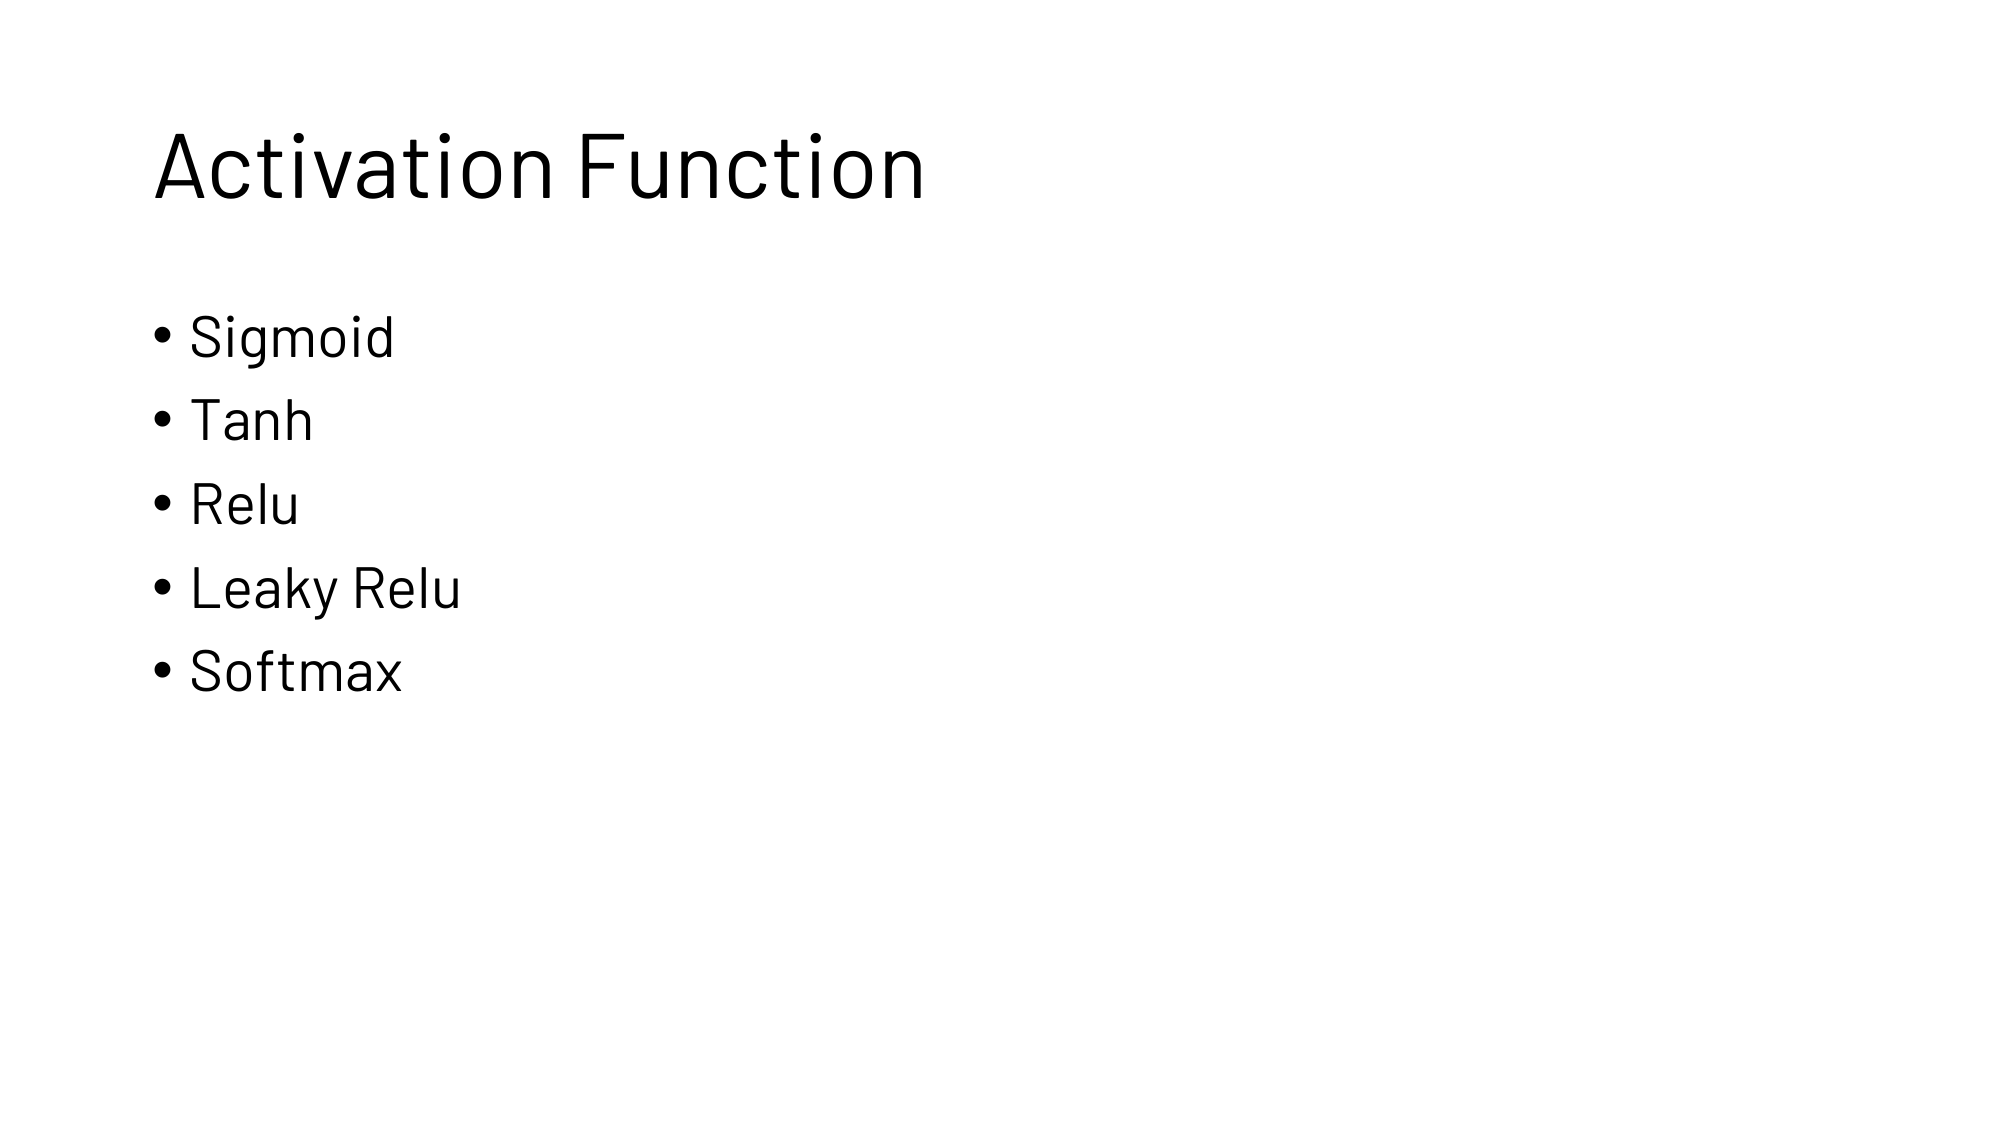

# Activation Function
Sigmoid
Tanh
Relu
Leaky Relu
Softmax